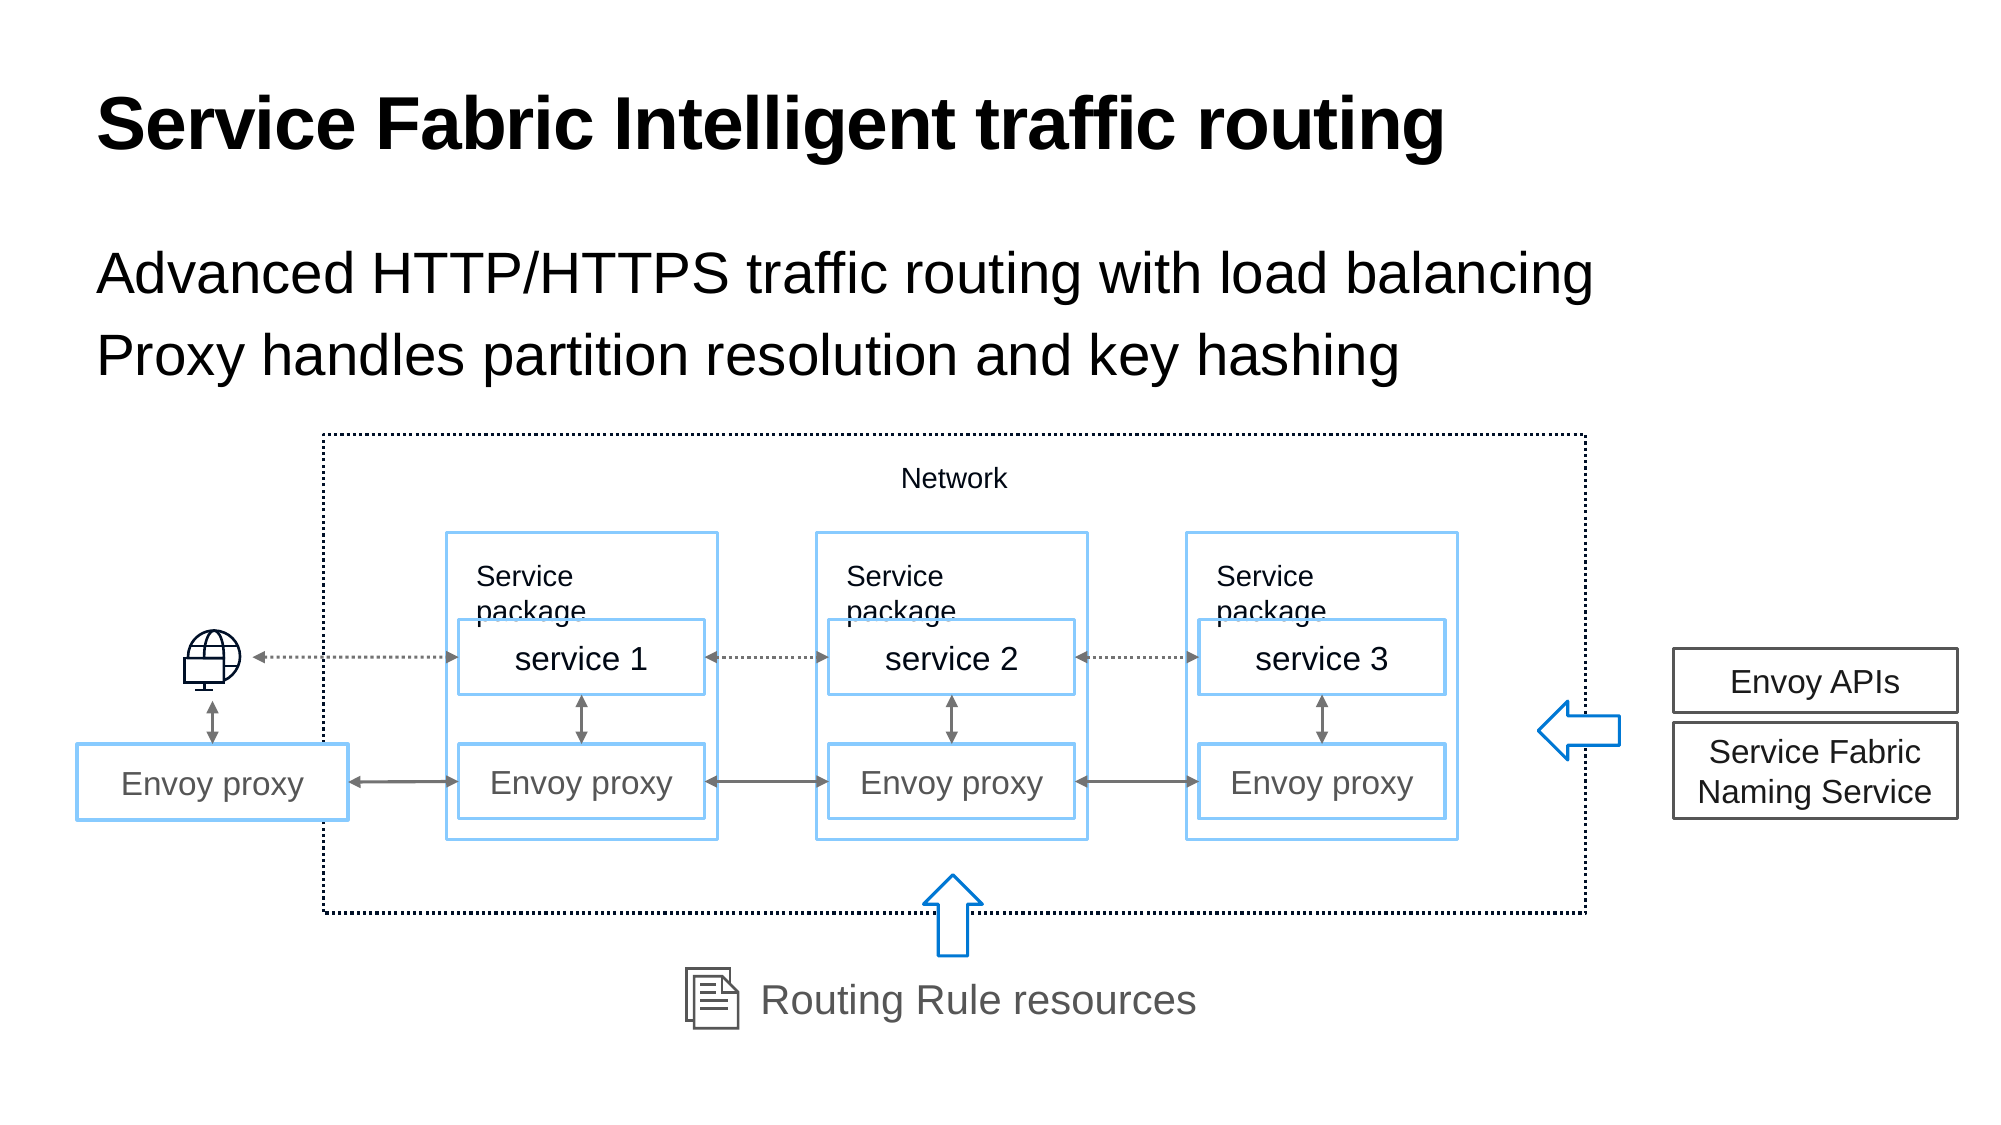

# Service Fabric Intelligent traffic routing
Advanced HTTP/HTTPS traffic routing with load balancing
Proxy handles partition resolution and key hashing

Network
Service package
Service package
Service package
service 1
service 2
service 3

Envoy APIs
Envoy proxy
Envoy proxy
Envoy proxy
Envoy proxy

Service Fabric
Naming Service

Routing Rule resources